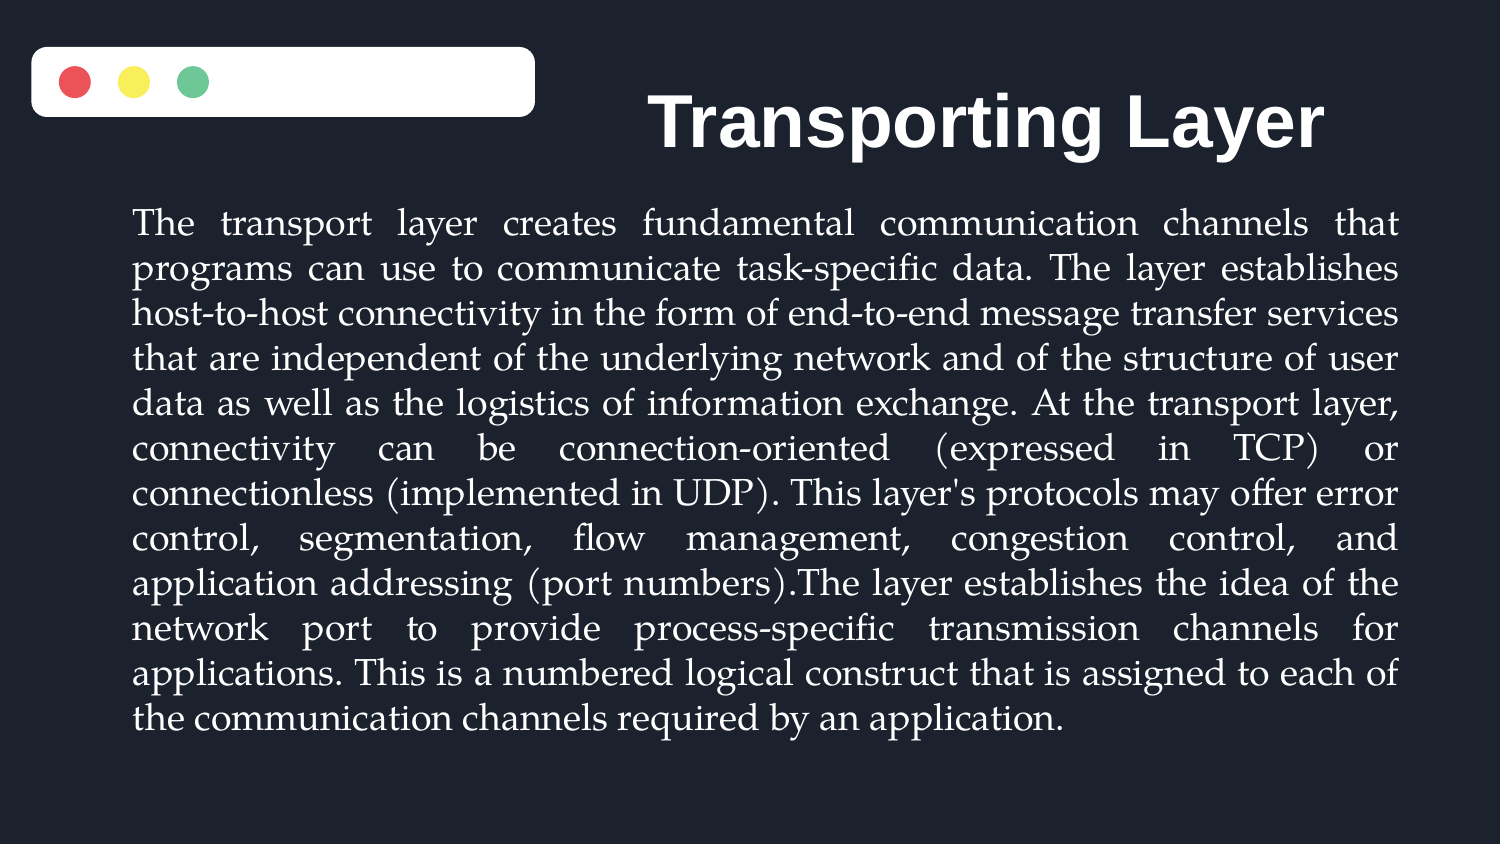

Transporting Layer
The transport layer creates fundamental communication channels that programs can use to communicate task-specific data. The layer establishes host-to-host connectivity in the form of end-to-end message transfer services that are independent of the underlying network and of the structure of user data as well as the logistics of information exchange. At the transport layer, connectivity can be connection-oriented (expressed in TCP) or connectionless (implemented in UDP). This layer's protocols may offer error control, segmentation, flow management, congestion control, and application addressing (port numbers).The layer establishes the idea of the network port to provide process-specific transmission channels for applications. This is a numbered logical construct that is assigned to each of the communication channels required by an application.